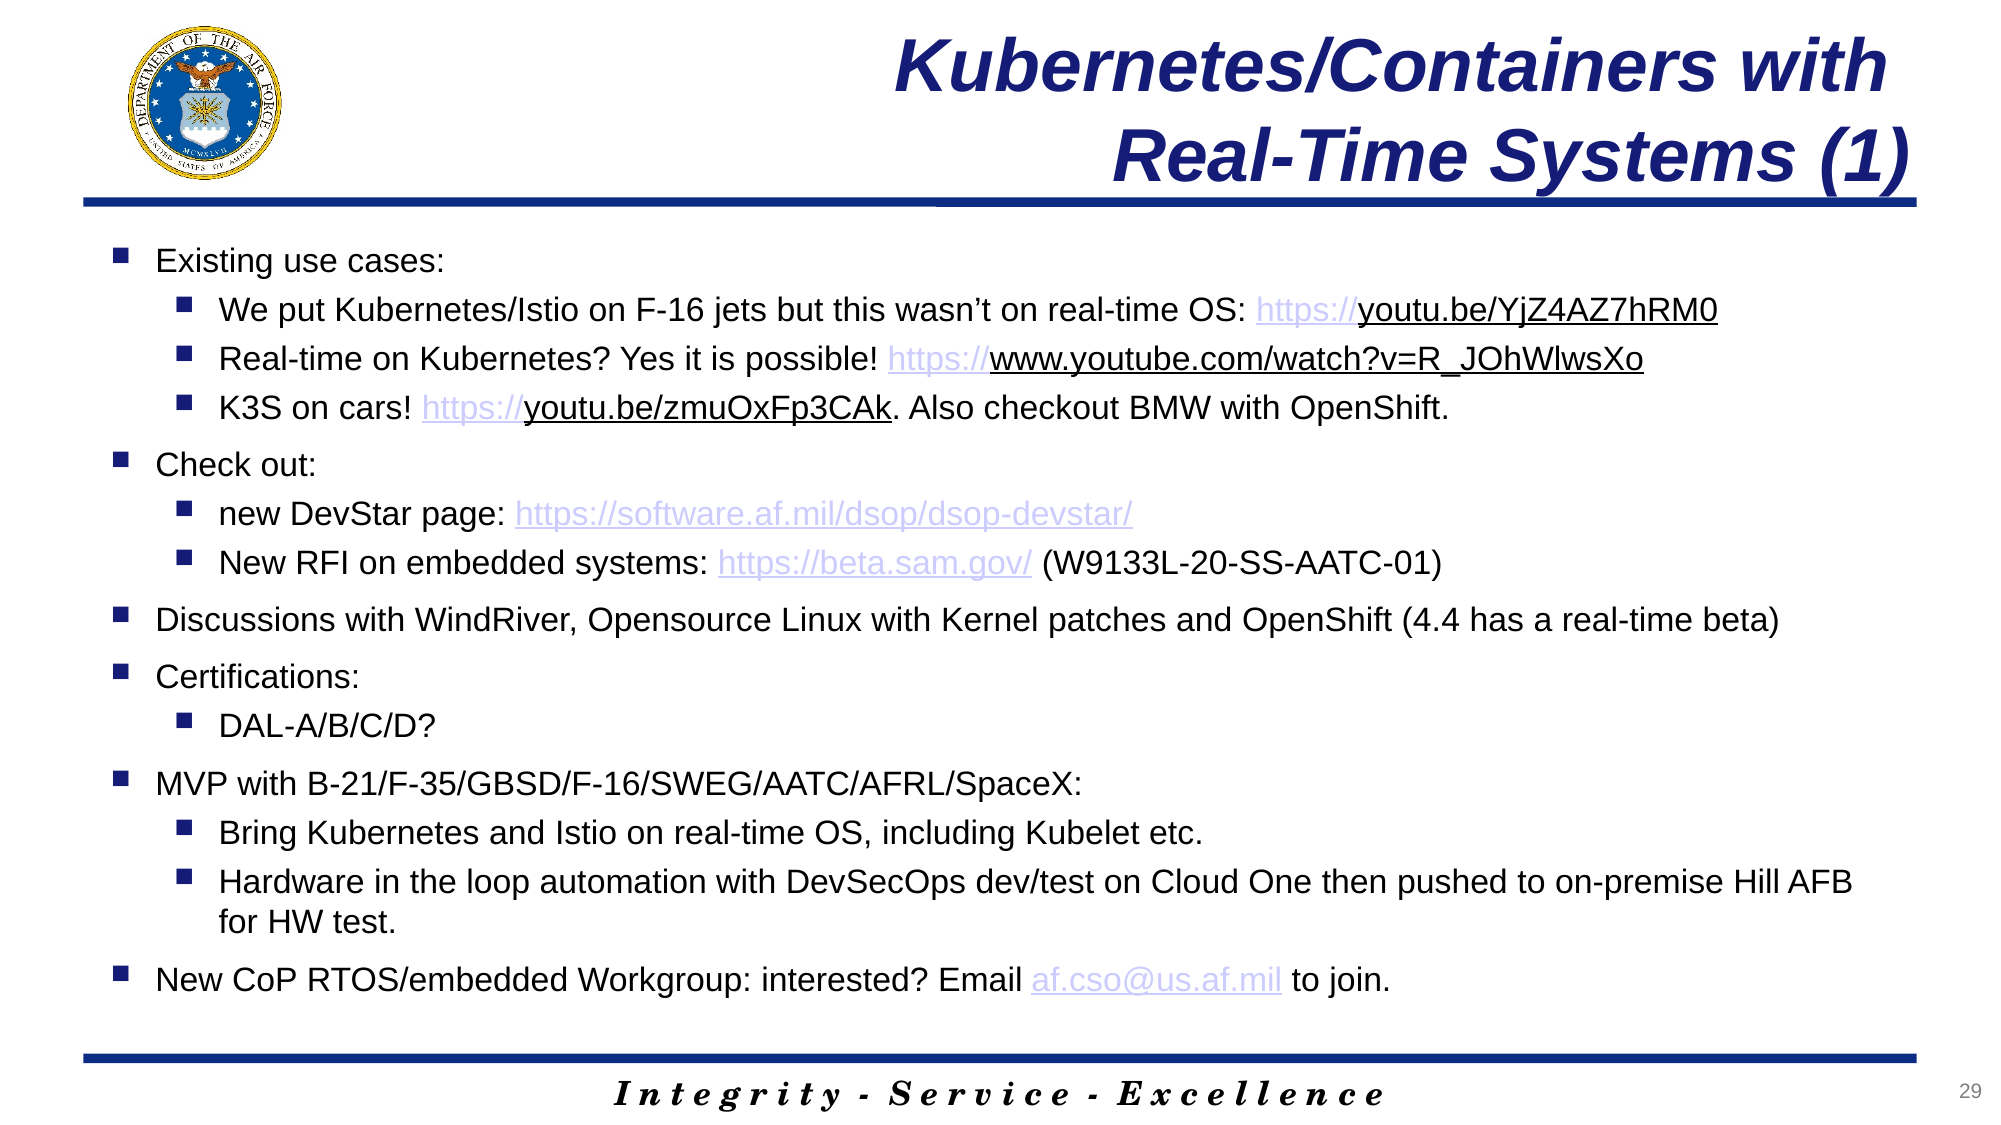

# Kubernetes/Containers with Real-Time Systems (1)
Existing use cases:
We put Kubernetes/Istio on F-16 jets but this wasn’t on real-time OS: https://youtu.be/YjZ4AZ7hRM0
Real-time on Kubernetes? Yes it is possible! https://www.youtube.com/watch?v=R_JOhWlwsXo
K3S on cars! https://youtu.be/zmuOxFp3CAk. Also checkout BMW with OpenShift.
Check out:
new DevStar page: https://software.af.mil/dsop/dsop-devstar/
New RFI on embedded systems: https://beta.sam.gov/ (W9133L-20-SS-AATC-01)
Discussions with WindRiver, Opensource Linux with Kernel patches and OpenShift (4.4 has a real-time beta)
Certifications:
DAL-A/B/C/D?
MVP with B-21/F-35/GBSD/F-16/SWEG/AATC/AFRL/SpaceX:
Bring Kubernetes and Istio on real-time OS, including Kubelet etc.
Hardware in the loop automation with DevSecOps dev/test on Cloud One then pushed to on-premise Hill AFB for HW test.
New CoP RTOS/embedded Workgroup: interested? Email af.cso@us.af.mil to join.

29